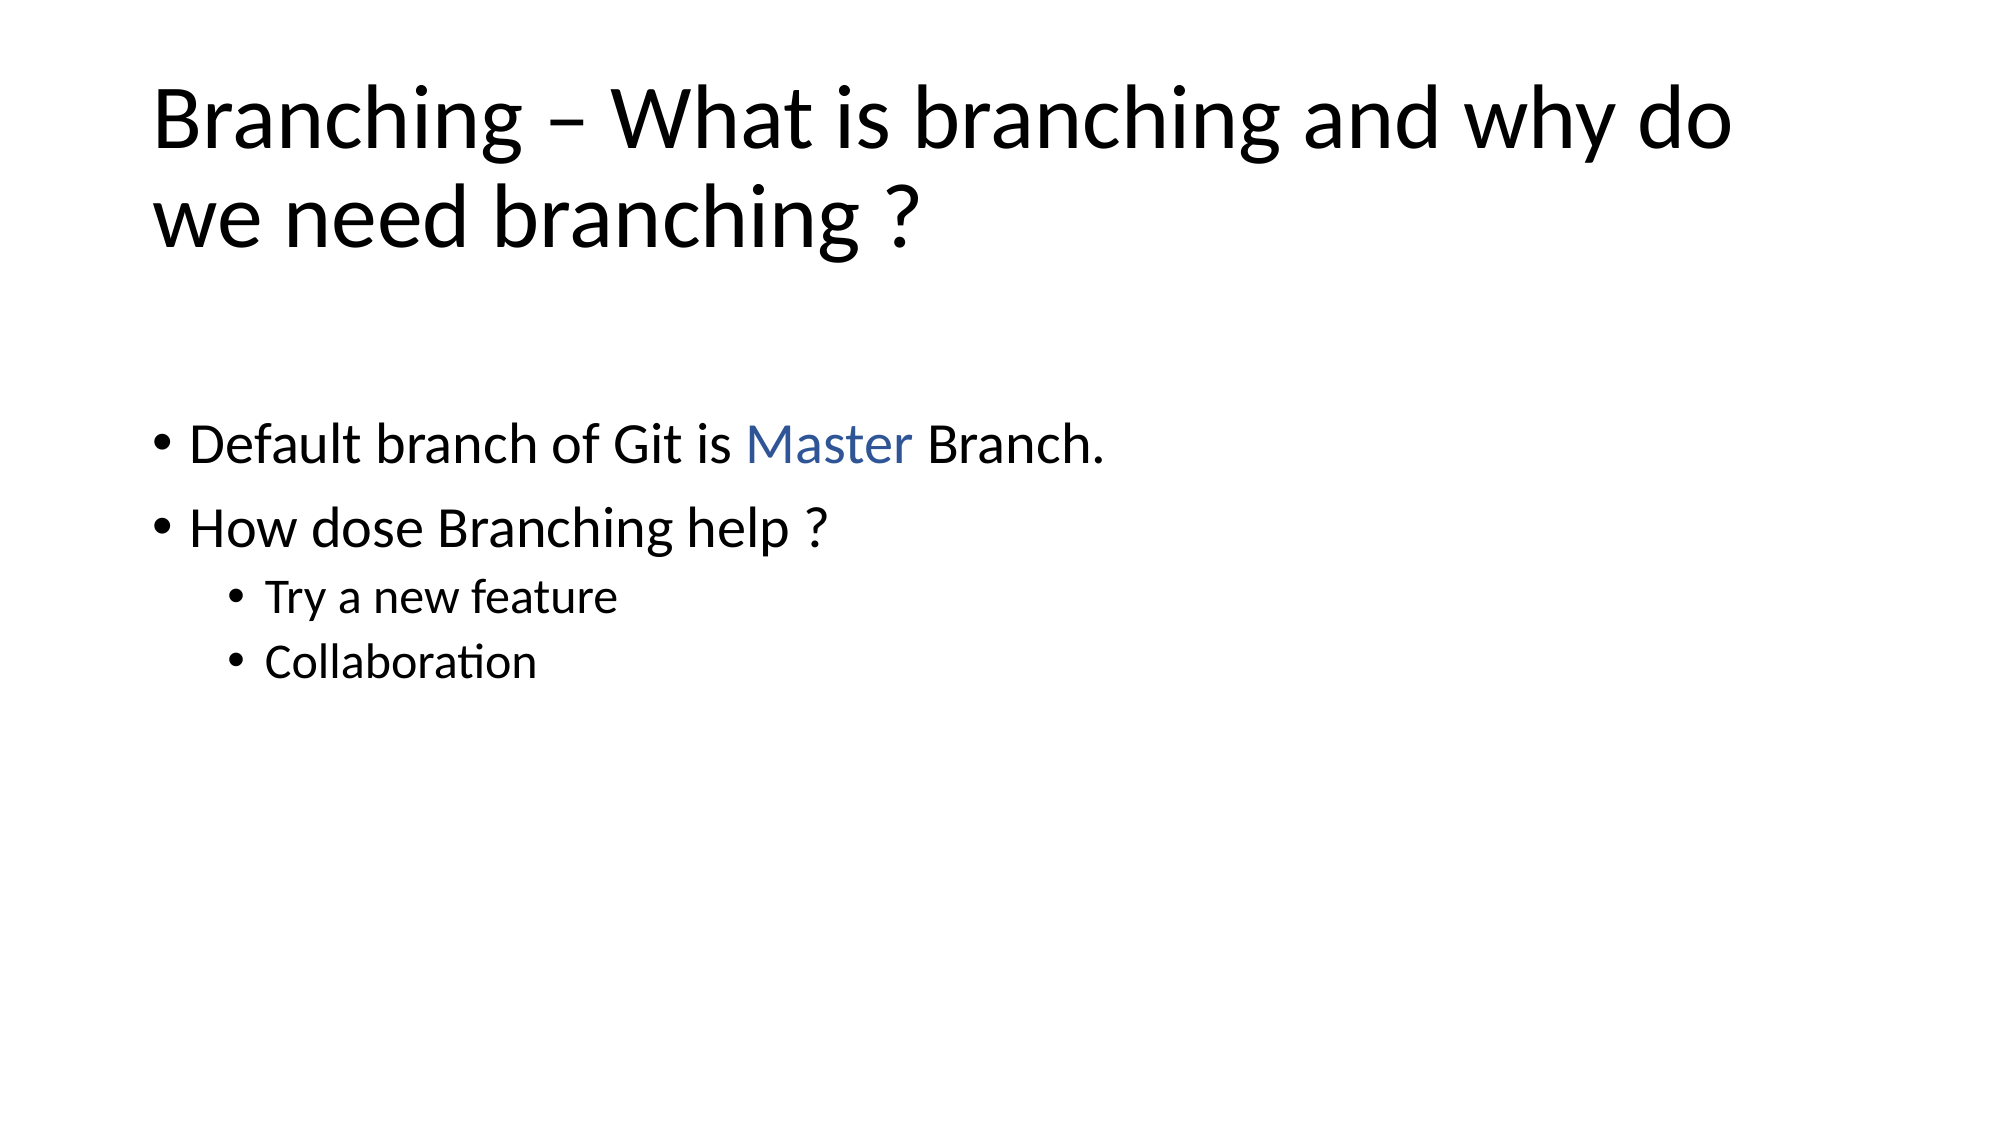

# Branching – What is branching and why do we need branching ?
Default branch of Git is Master Branch.
How dose Branching help ?
Try a new feature
Collaboration